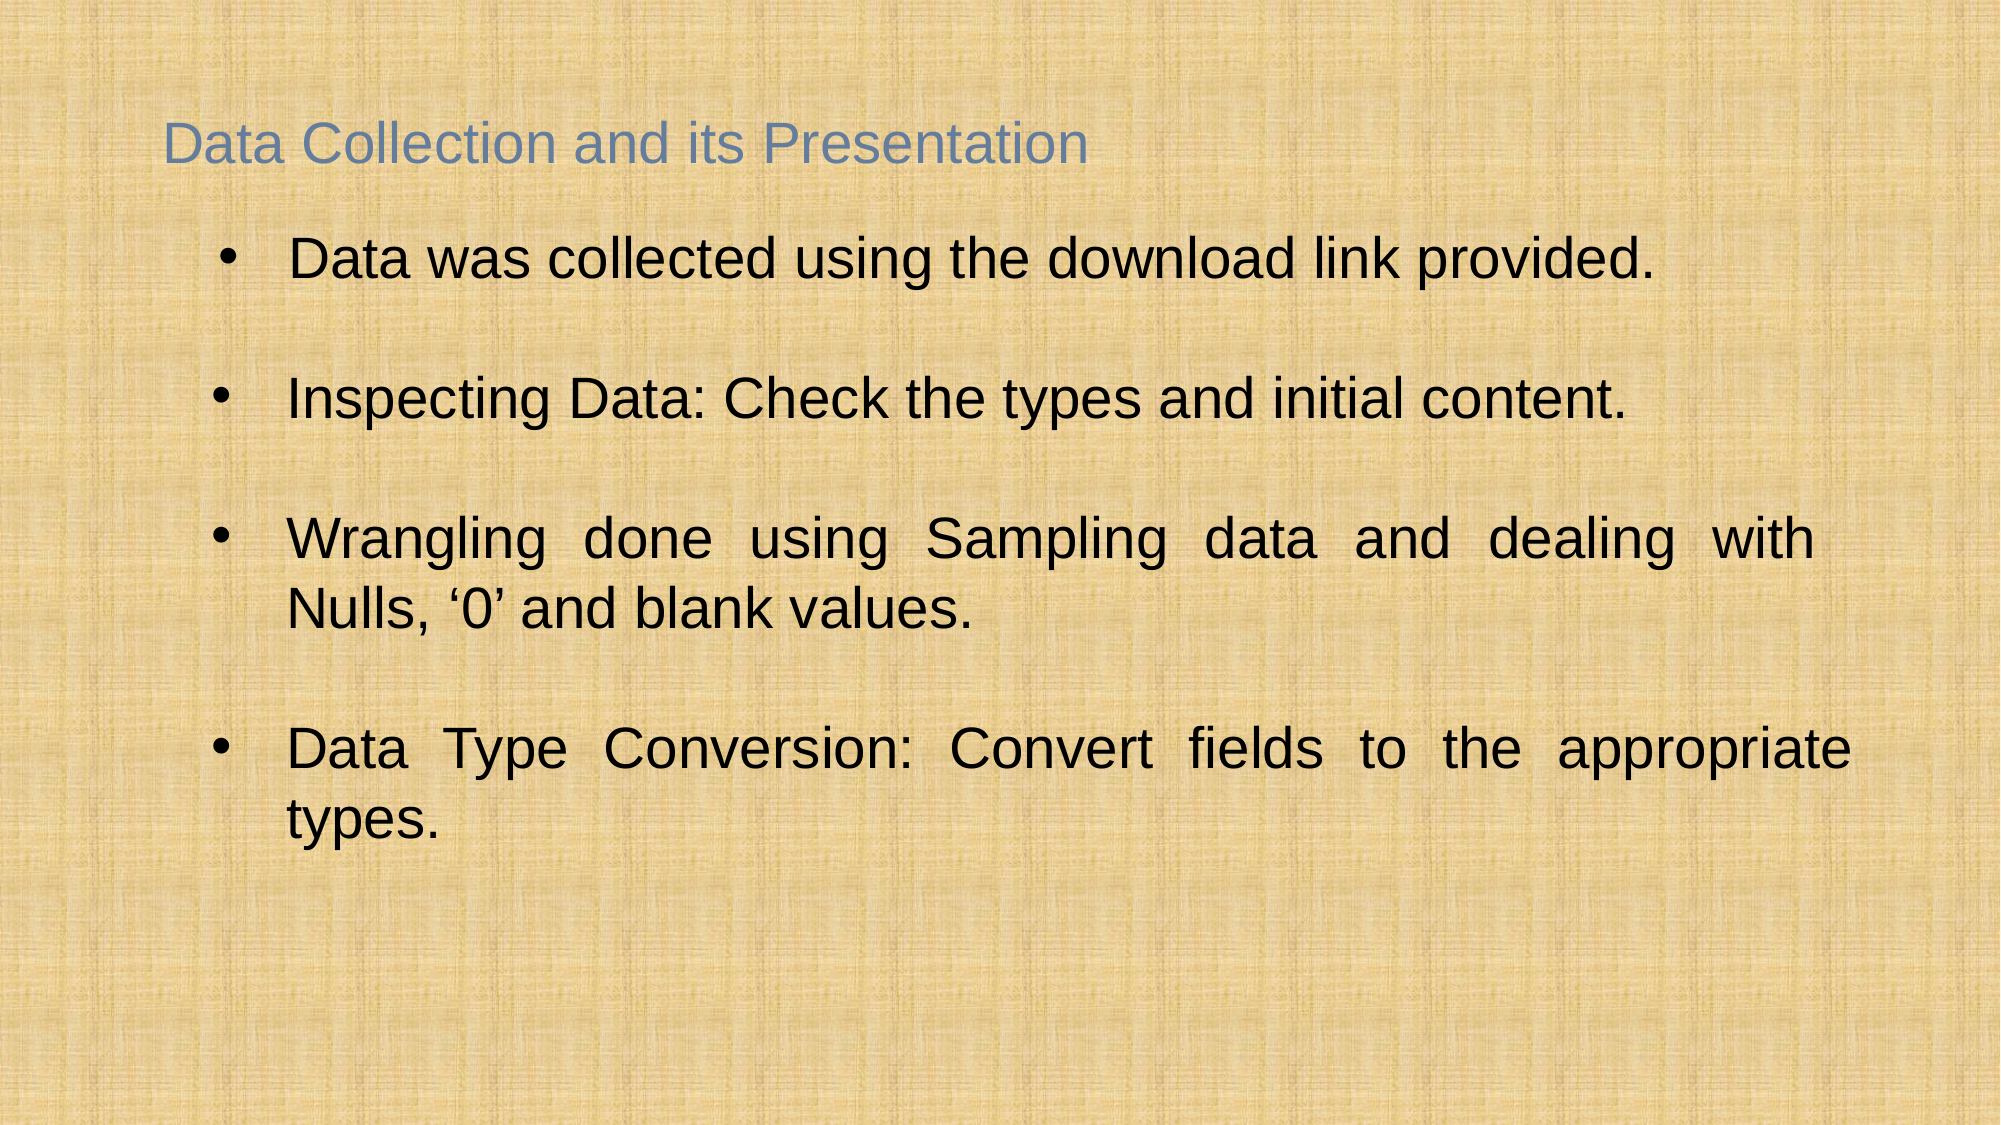

Data Collection and its Presentation
  Data was collected using the download link provided.

Inspecting Data: Check the types and initial content.

Wrangling done using Sampling data and dealing with  Nulls, ‘0’ and blank values.

Data Type Conversion: Convert fields to the appropriate types.